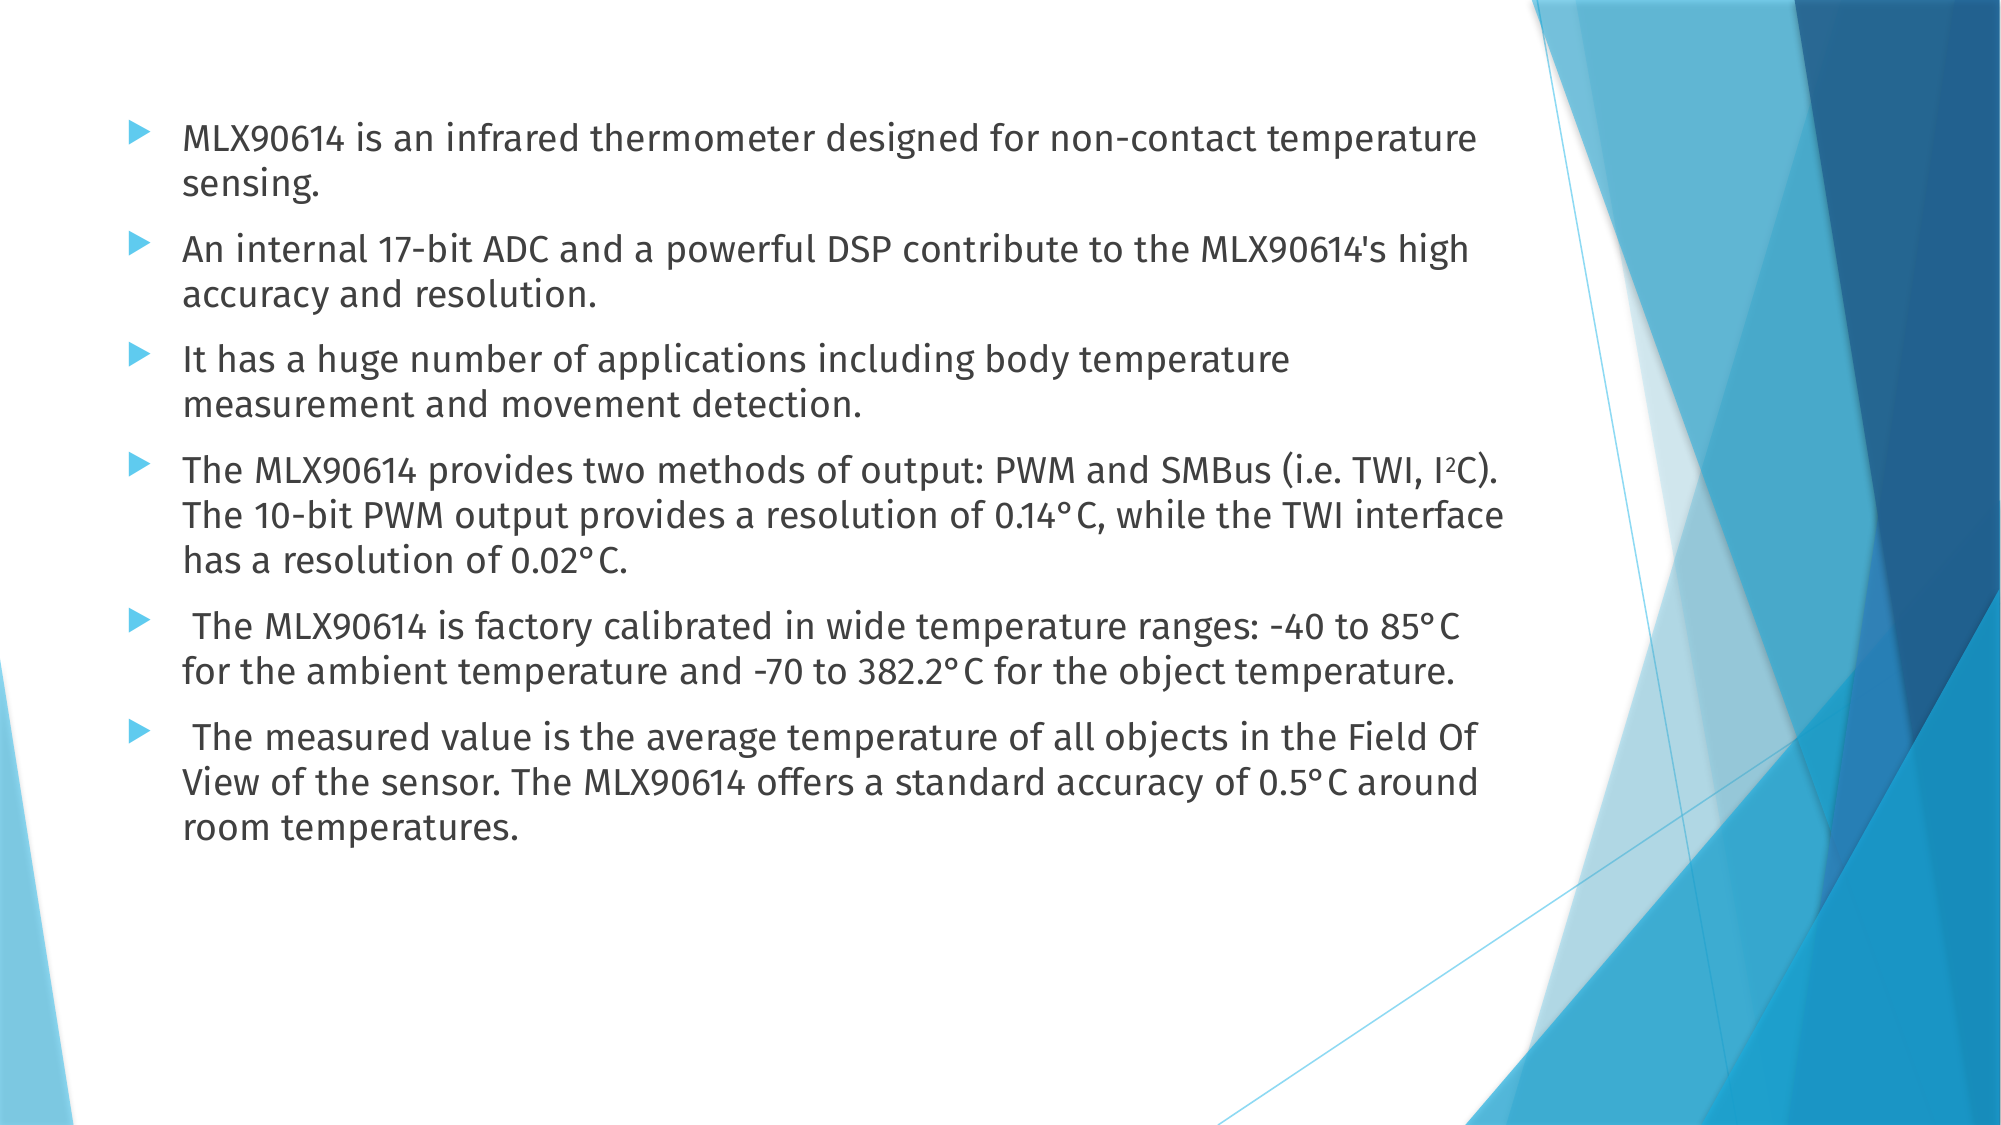

MLX90614 is an infrared thermometer designed for non-contact temperature sensing.
An internal 17-bit ADC and a powerful DSP contribute to the MLX90614's high accuracy and resolution.
It has a huge number of applications including body temperature measurement and movement detection.
The MLX90614 provides two methods of output: PWM and SMBus (i.e. TWI, I2C). The 10-bit PWM output provides a resolution of 0.14°C, while the TWI interface has a resolution of 0.02°C.
 The MLX90614 is factory calibrated in wide temperature ranges: -40 to 85°C for the ambient temperature and -70 to 382.2°C for the object temperature.
 The measured value is the average temperature of all objects in the Field Of View of the sensor. The MLX90614 offers a standard accuracy of 0.5°C around room temperatures.